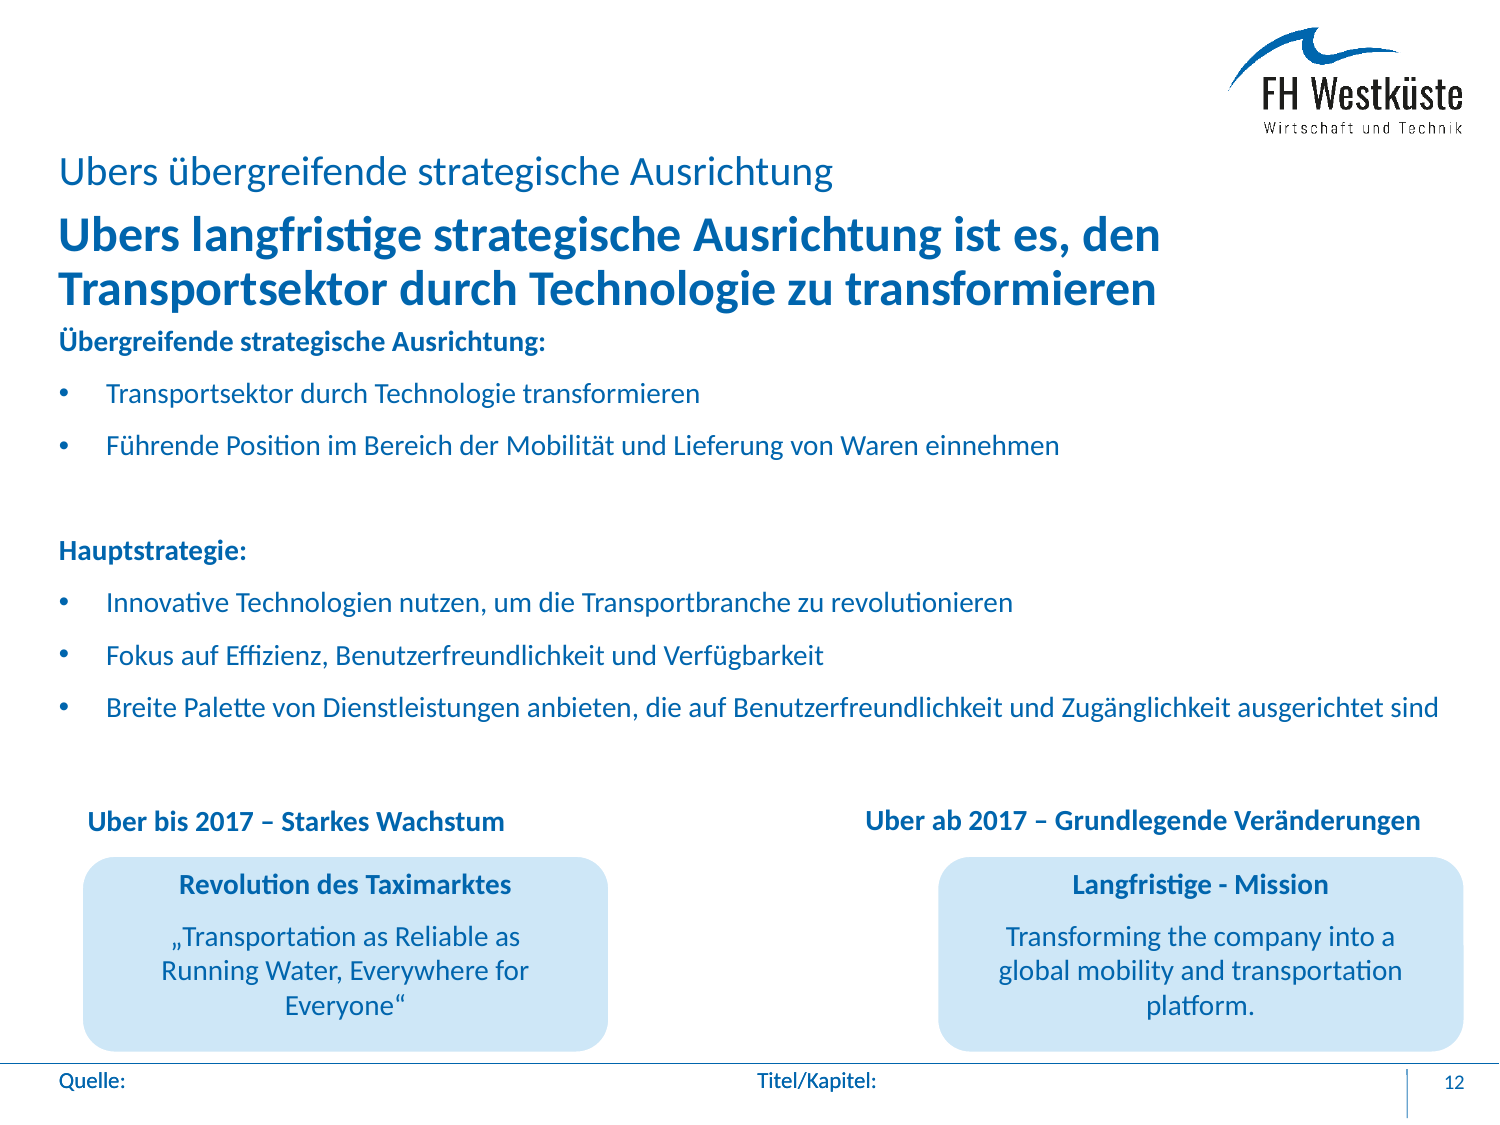

Ubers übergreifende strategische Ausrichtung
# Ubers langfristige strategische Ausrichtung ist es, den Transportsektor durch Technologie zu transformieren
Übergreifende strategische Ausrichtung:
Transportsektor durch Technologie transformieren
Führende Position im Bereich der Mobilität und Lieferung von Waren einnehmen

Hauptstrategie:
Innovative Technologien nutzen, um die Transportbranche zu revolutionieren
Fokus auf Effizienz, Benutzerfreundlichkeit und Verfügbarkeit
Breite Palette von Dienstleistungen anbieten, die auf Benutzerfreundlichkeit und Zugänglichkeit ausgerichtet sind

Uber ab 2017 – Grundlegende Veränderungen
Uber bis 2017 – Starkes Wachstum

Revolution des Taximarktes
Langfristige - Mission
„Transportation as Reliable as Running Water, Everywhere for Everyone“
Transforming the company into a global mobility and transportation platform.

12